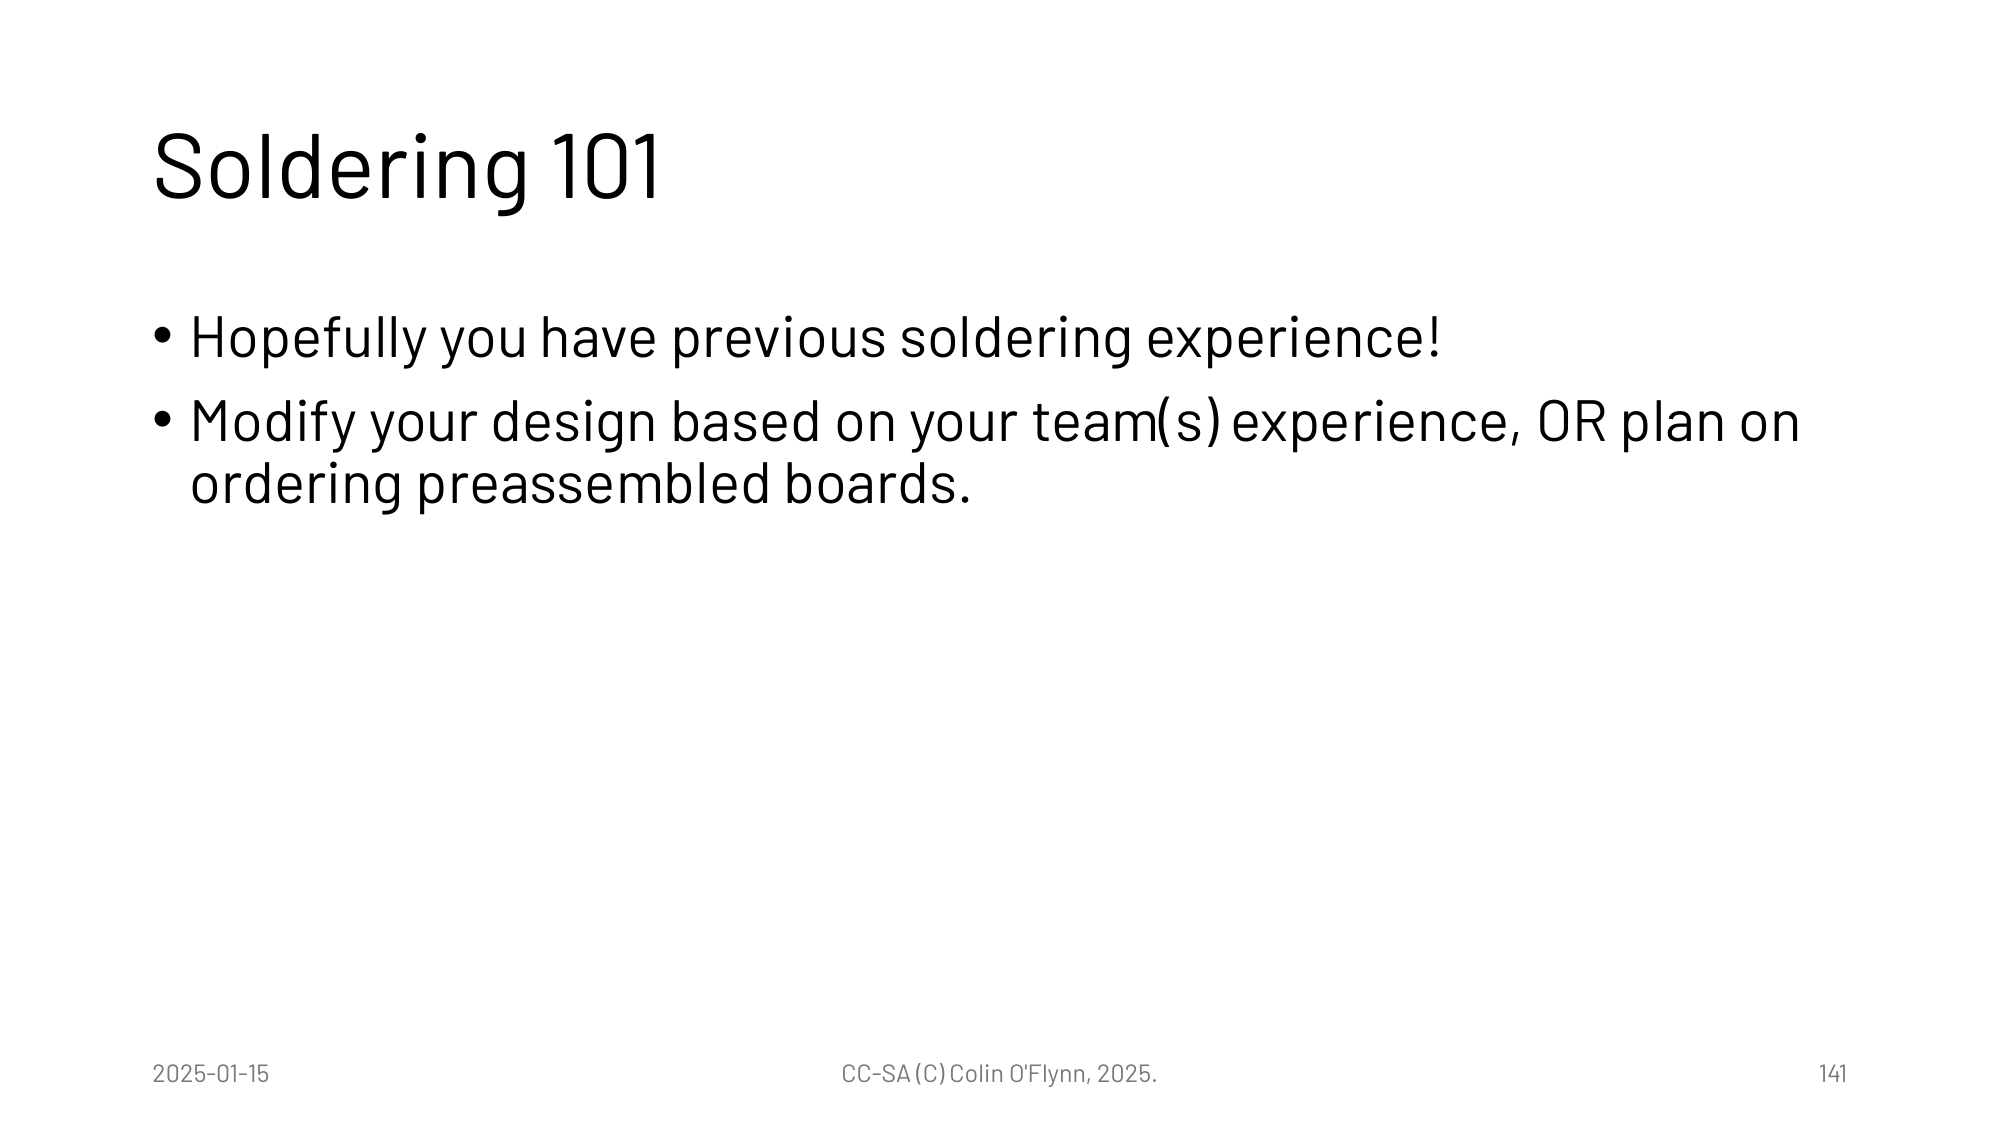

# Soldering 101
Hopefully you have previous soldering experience!
Modify your design based on your team(s) experience, OR plan on ordering preassembled boards.

2025-01-15
CC-SA (C) Colin O'Flynn, 2025.
141